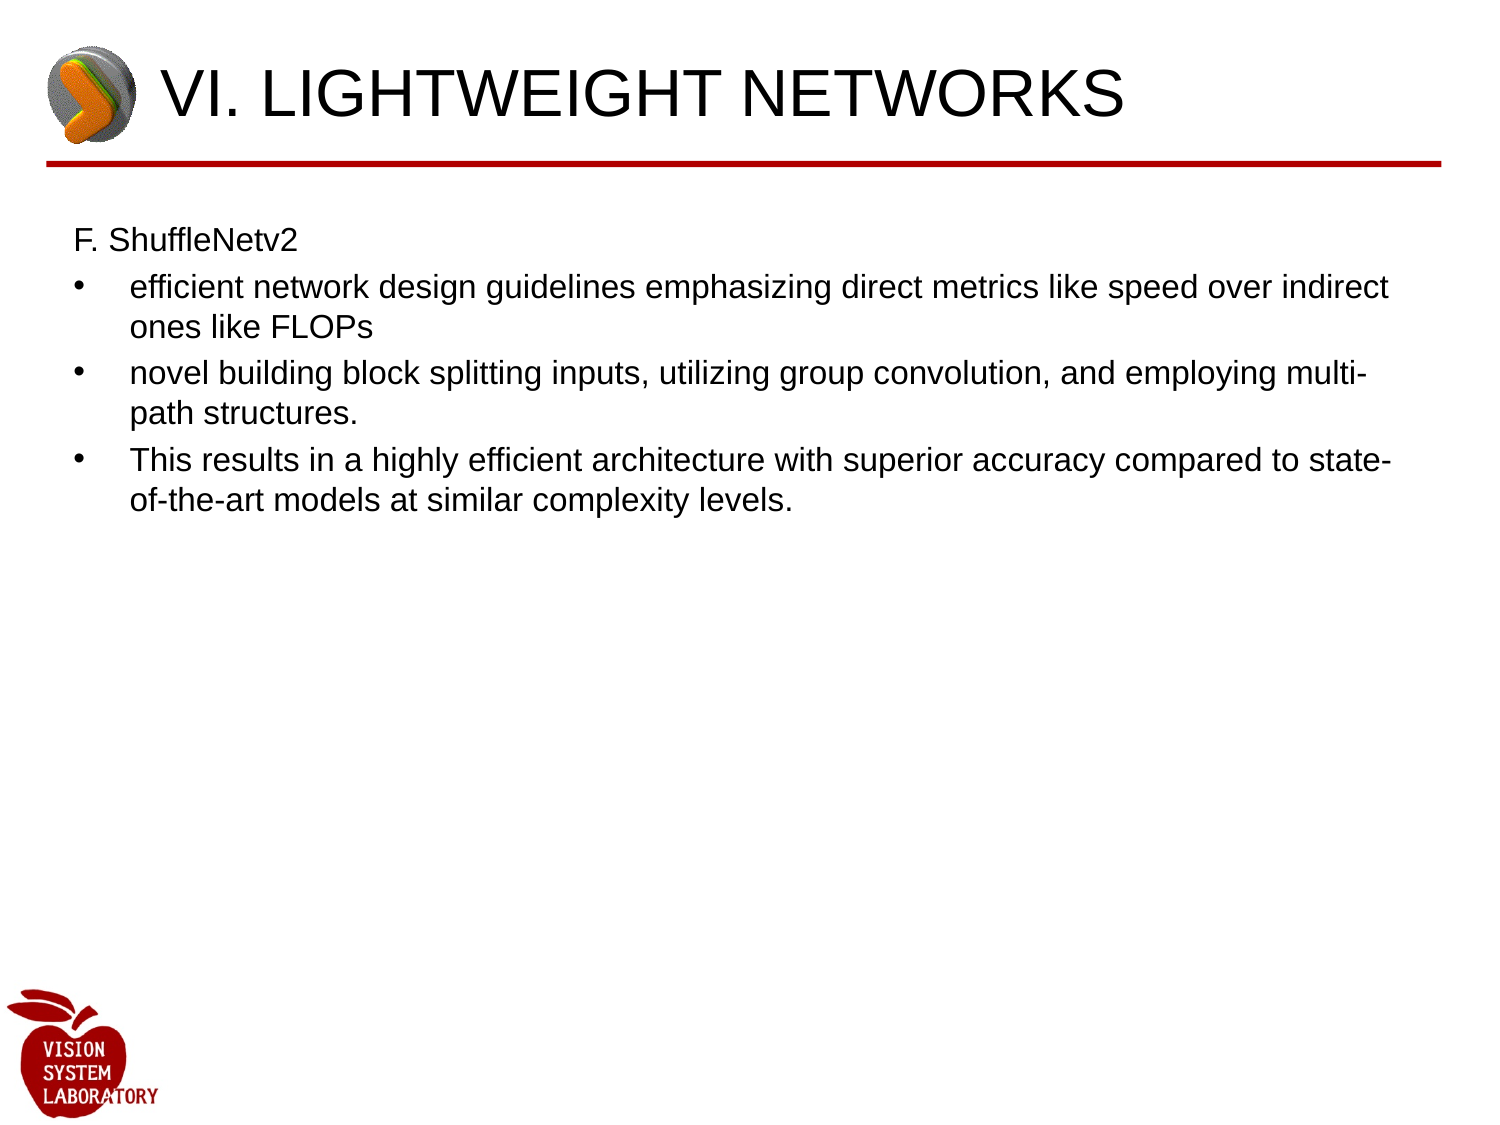

# VI. LIGHTWEIGHT NETWORKS
F. ShuffleNetv2
efficient network design guidelines emphasizing direct metrics like speed over indirect ones like FLOPs
novel building block splitting inputs, utilizing group convolution, and employing multi-path structures.
This results in a highly efficient architecture with superior accuracy compared to state-of-the-art models at similar complexity levels.